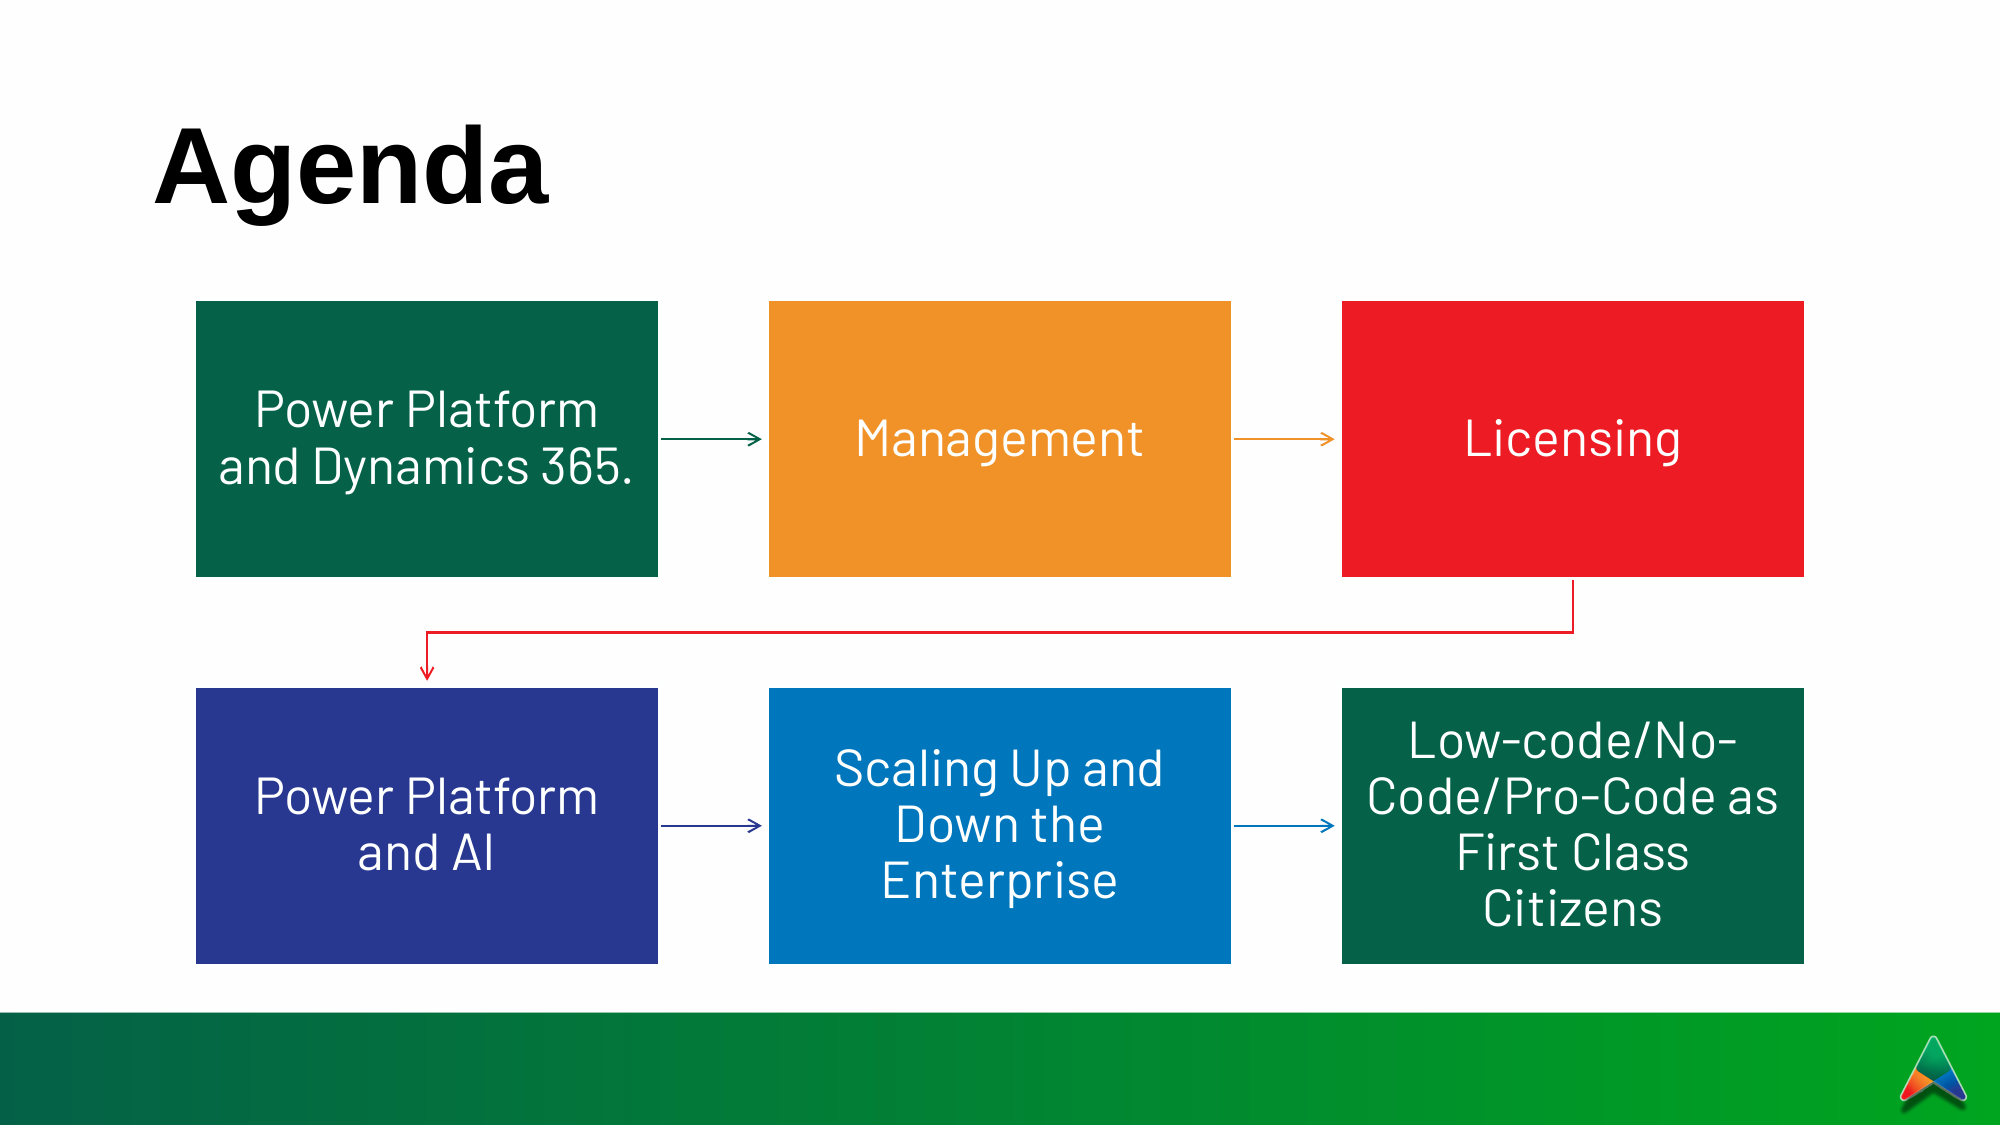

# Agenda

Power Platform and Dynamics 365.

Management

Licensing

Power Platform and AI

Scaling Up and Down the Enterprise
Low-code/No-Code/Pro-Code as First Class Citizens